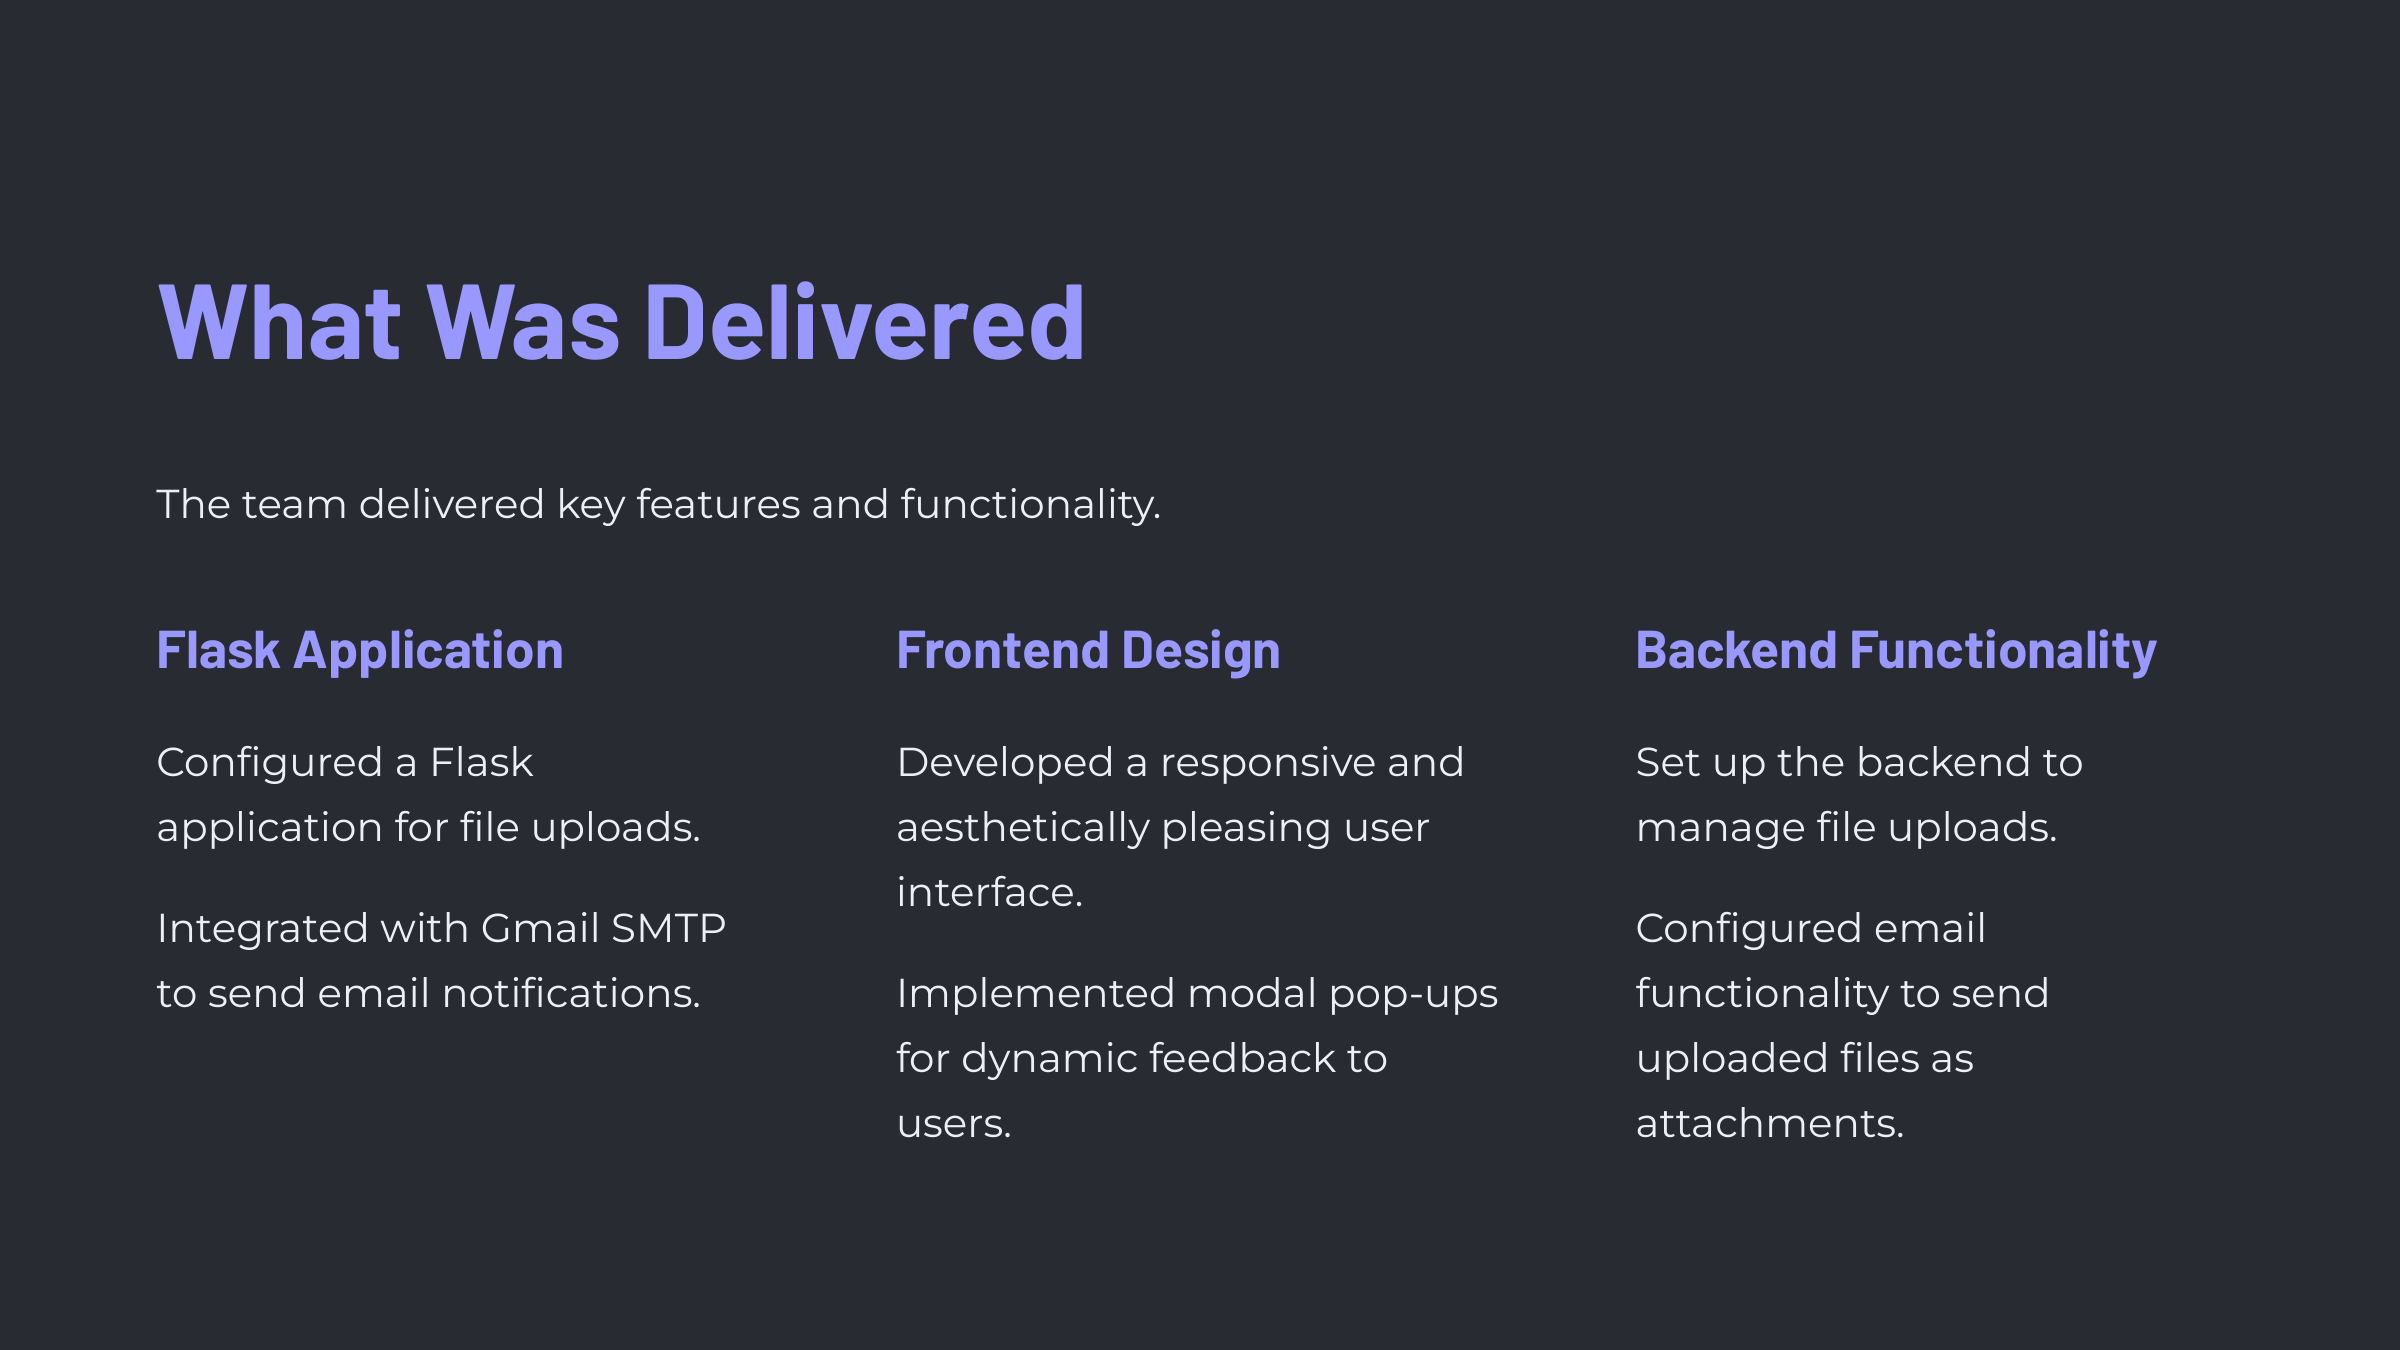

What Was Delivered
The team delivered key features and functionality.
Flask Application
Frontend Design
Backend Functionality
Configured a Flask application for file uploads.
Developed a responsive and aesthetically pleasing user interface.
Set up the backend to manage file uploads.
Integrated with Gmail SMTP to send email notifications.
Configured email functionality to send uploaded files as attachments.
Implemented modal pop-ups for dynamic feedback to users.